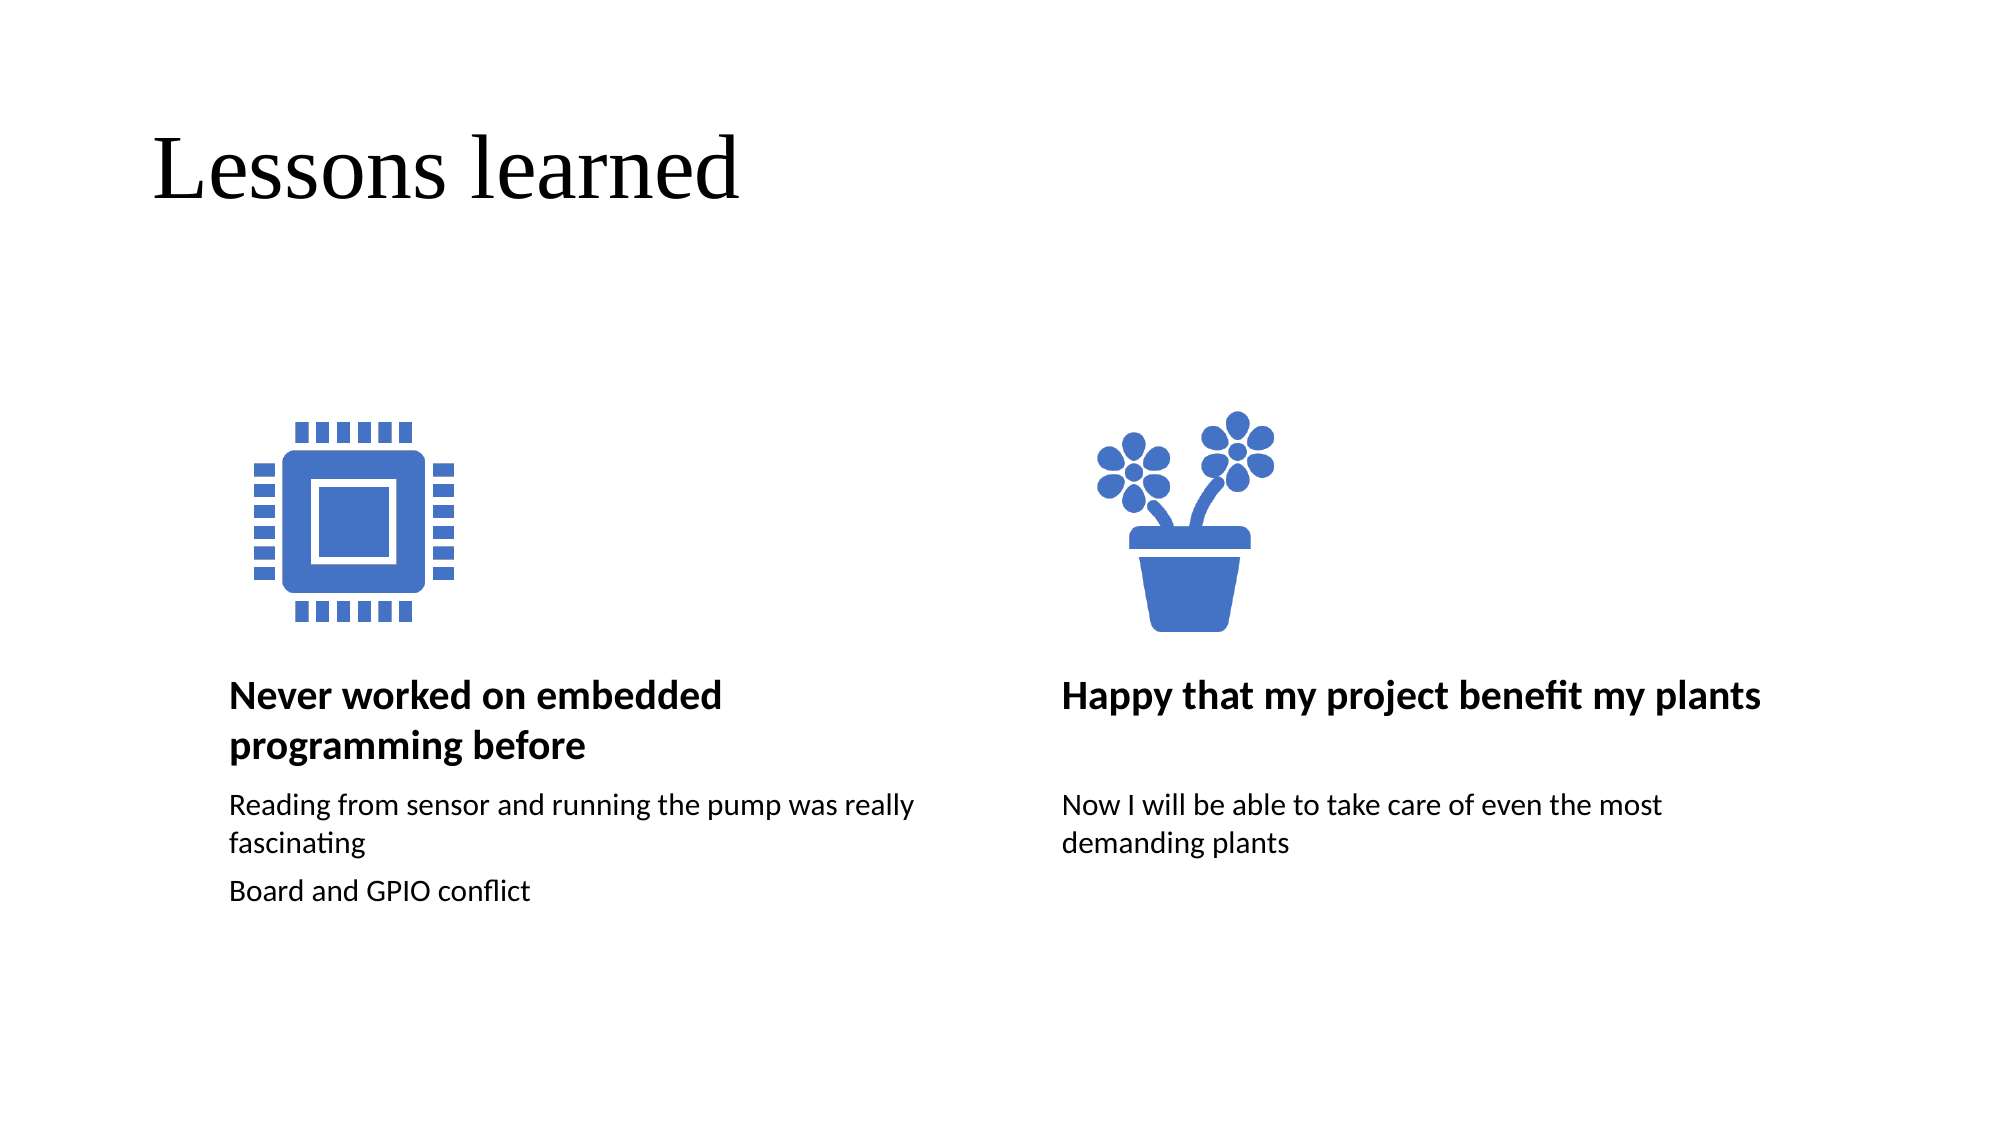

# Lessons learned
Never worked on embedded programming before
Reading from sensor and running the pump was really fascinating
Board and GPIO conflict
Happy that my project benefit my plants
Now I will be able to take care of even the most demanding plants